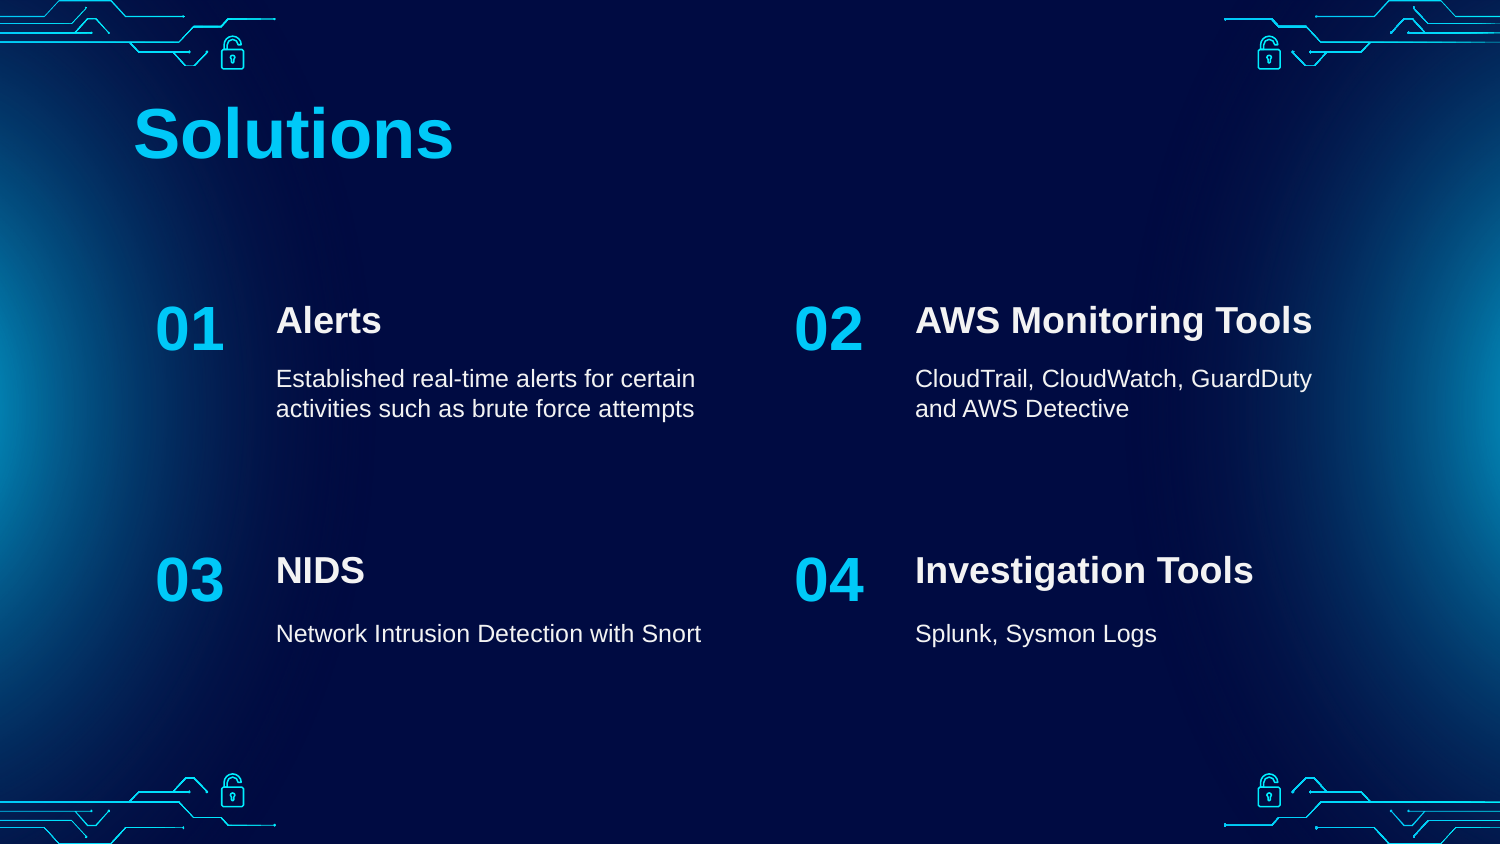

# Solutions
Alerts
AWS Monitoring Tools
01
02
Established real-time alerts for certain activities such as brute force attempts
CloudTrail, CloudWatch, GuardDuty and AWS Detective
NIDS
Investigation Tools
03
04
Network Intrusion Detection with Snort
Splunk, Sysmon Logs